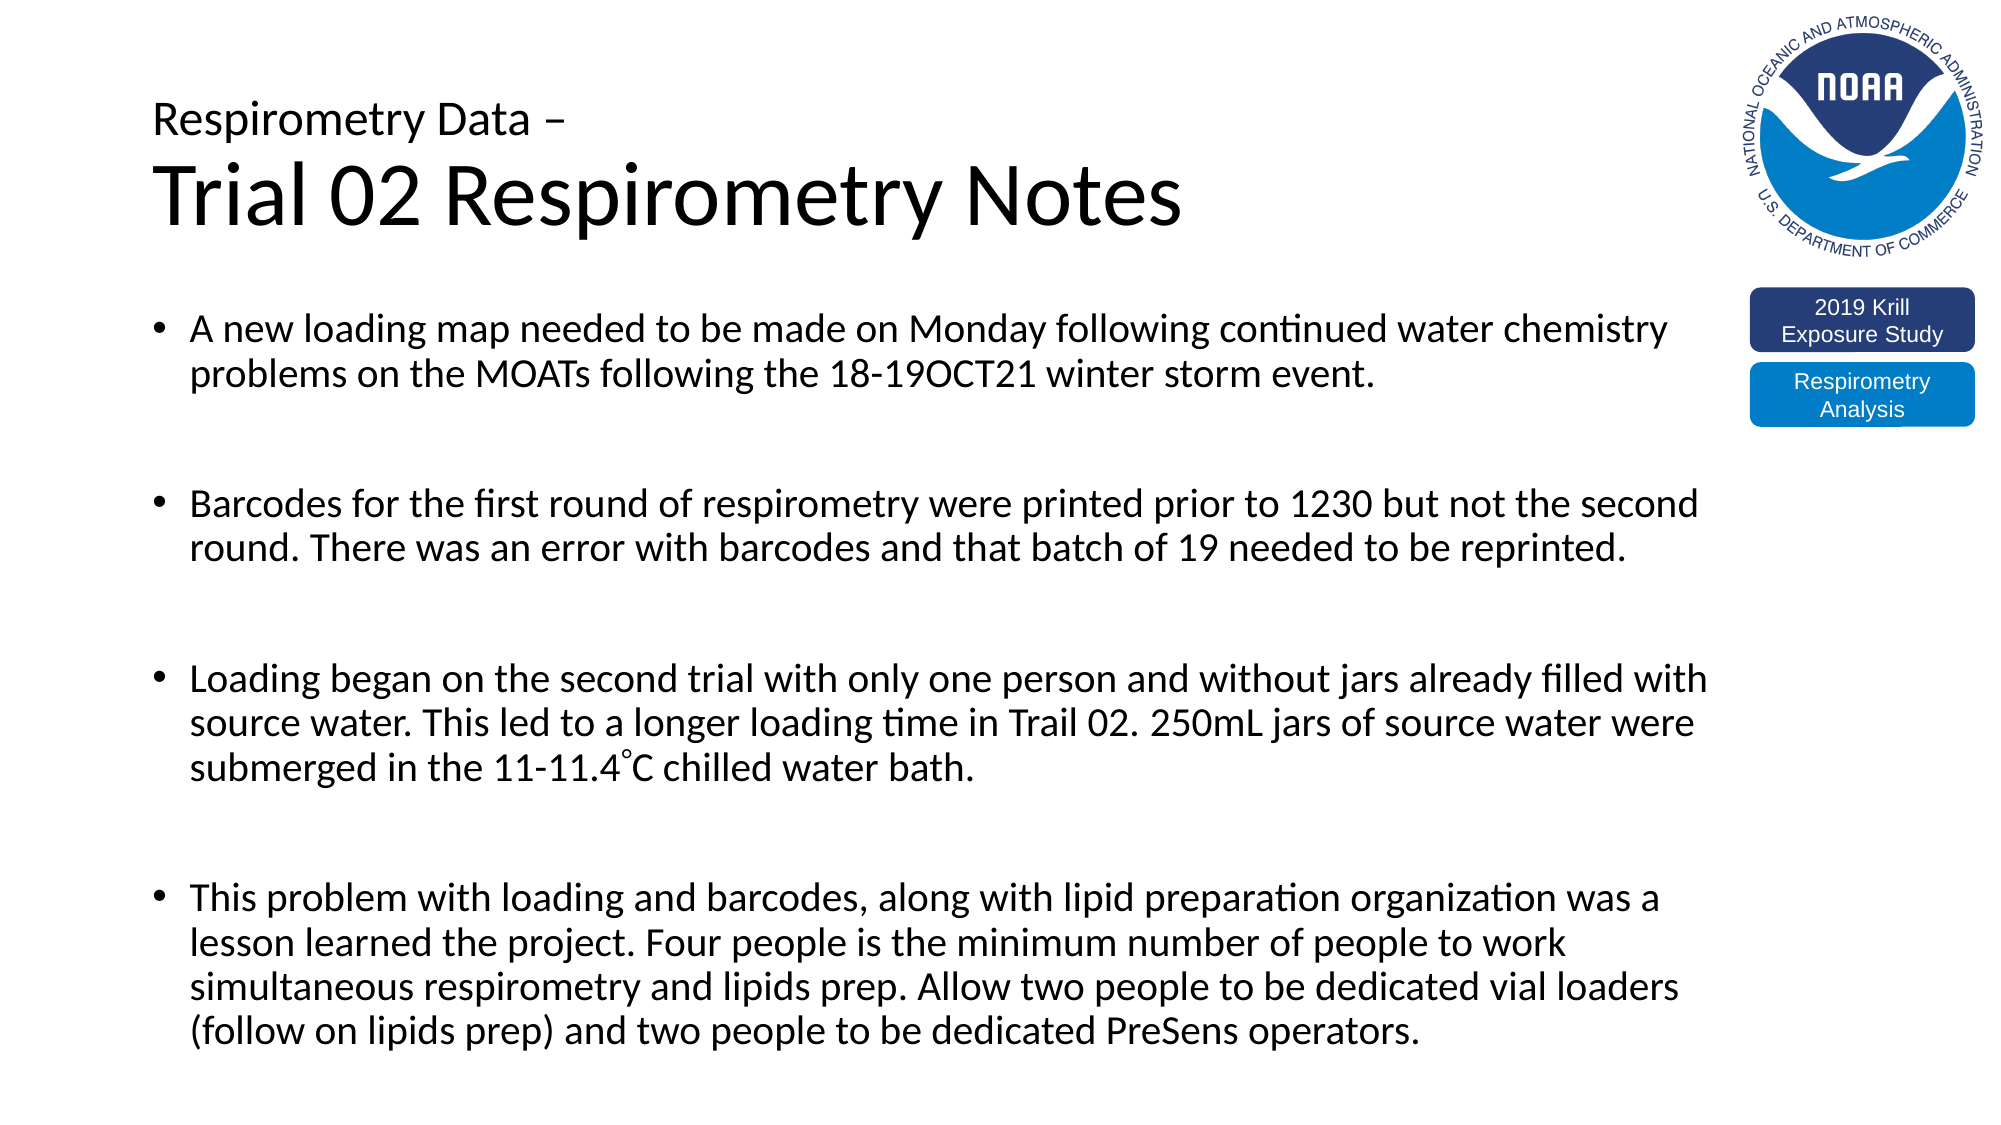

# Respirometry Data – Trial 02 Respirometry Notes
A new loading map needed to be made on Monday following continued water chemistry problems on the MOATs following the 18-19OCT21 winter storm event.

Barcodes for the first round of respirometry were printed prior to 1230 but not the second round. There was an error with barcodes and that batch of 19 needed to be reprinted.

Loading began on the second trial with only one person and without jars already filled with source water. This led to a longer loading time in Trail 02. 250mL jars of source water were submerged in the 11-11.4°C chilled water bath.

This problem with loading and barcodes, along with lipid preparation organization was a lesson learned the project. Four people is the minimum number of people to work simultaneous respirometry and lipids prep. Allow two people to be dedicated vial loaders (follow on lipids prep) and two people to be dedicated PreSens operators.